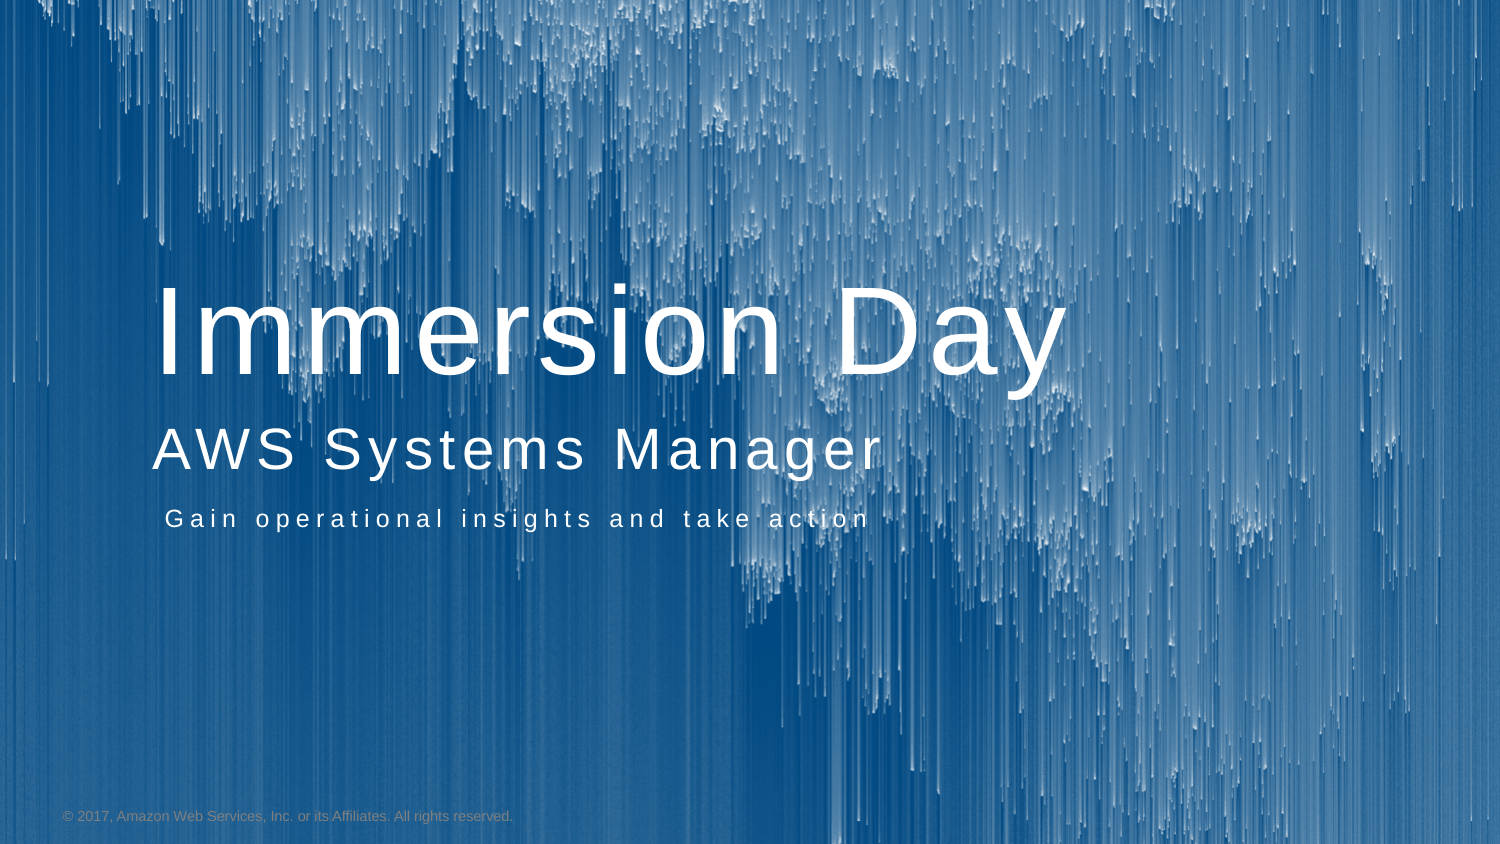

Immersion Day
AWS Systems Manager
Gain operational insights and take action